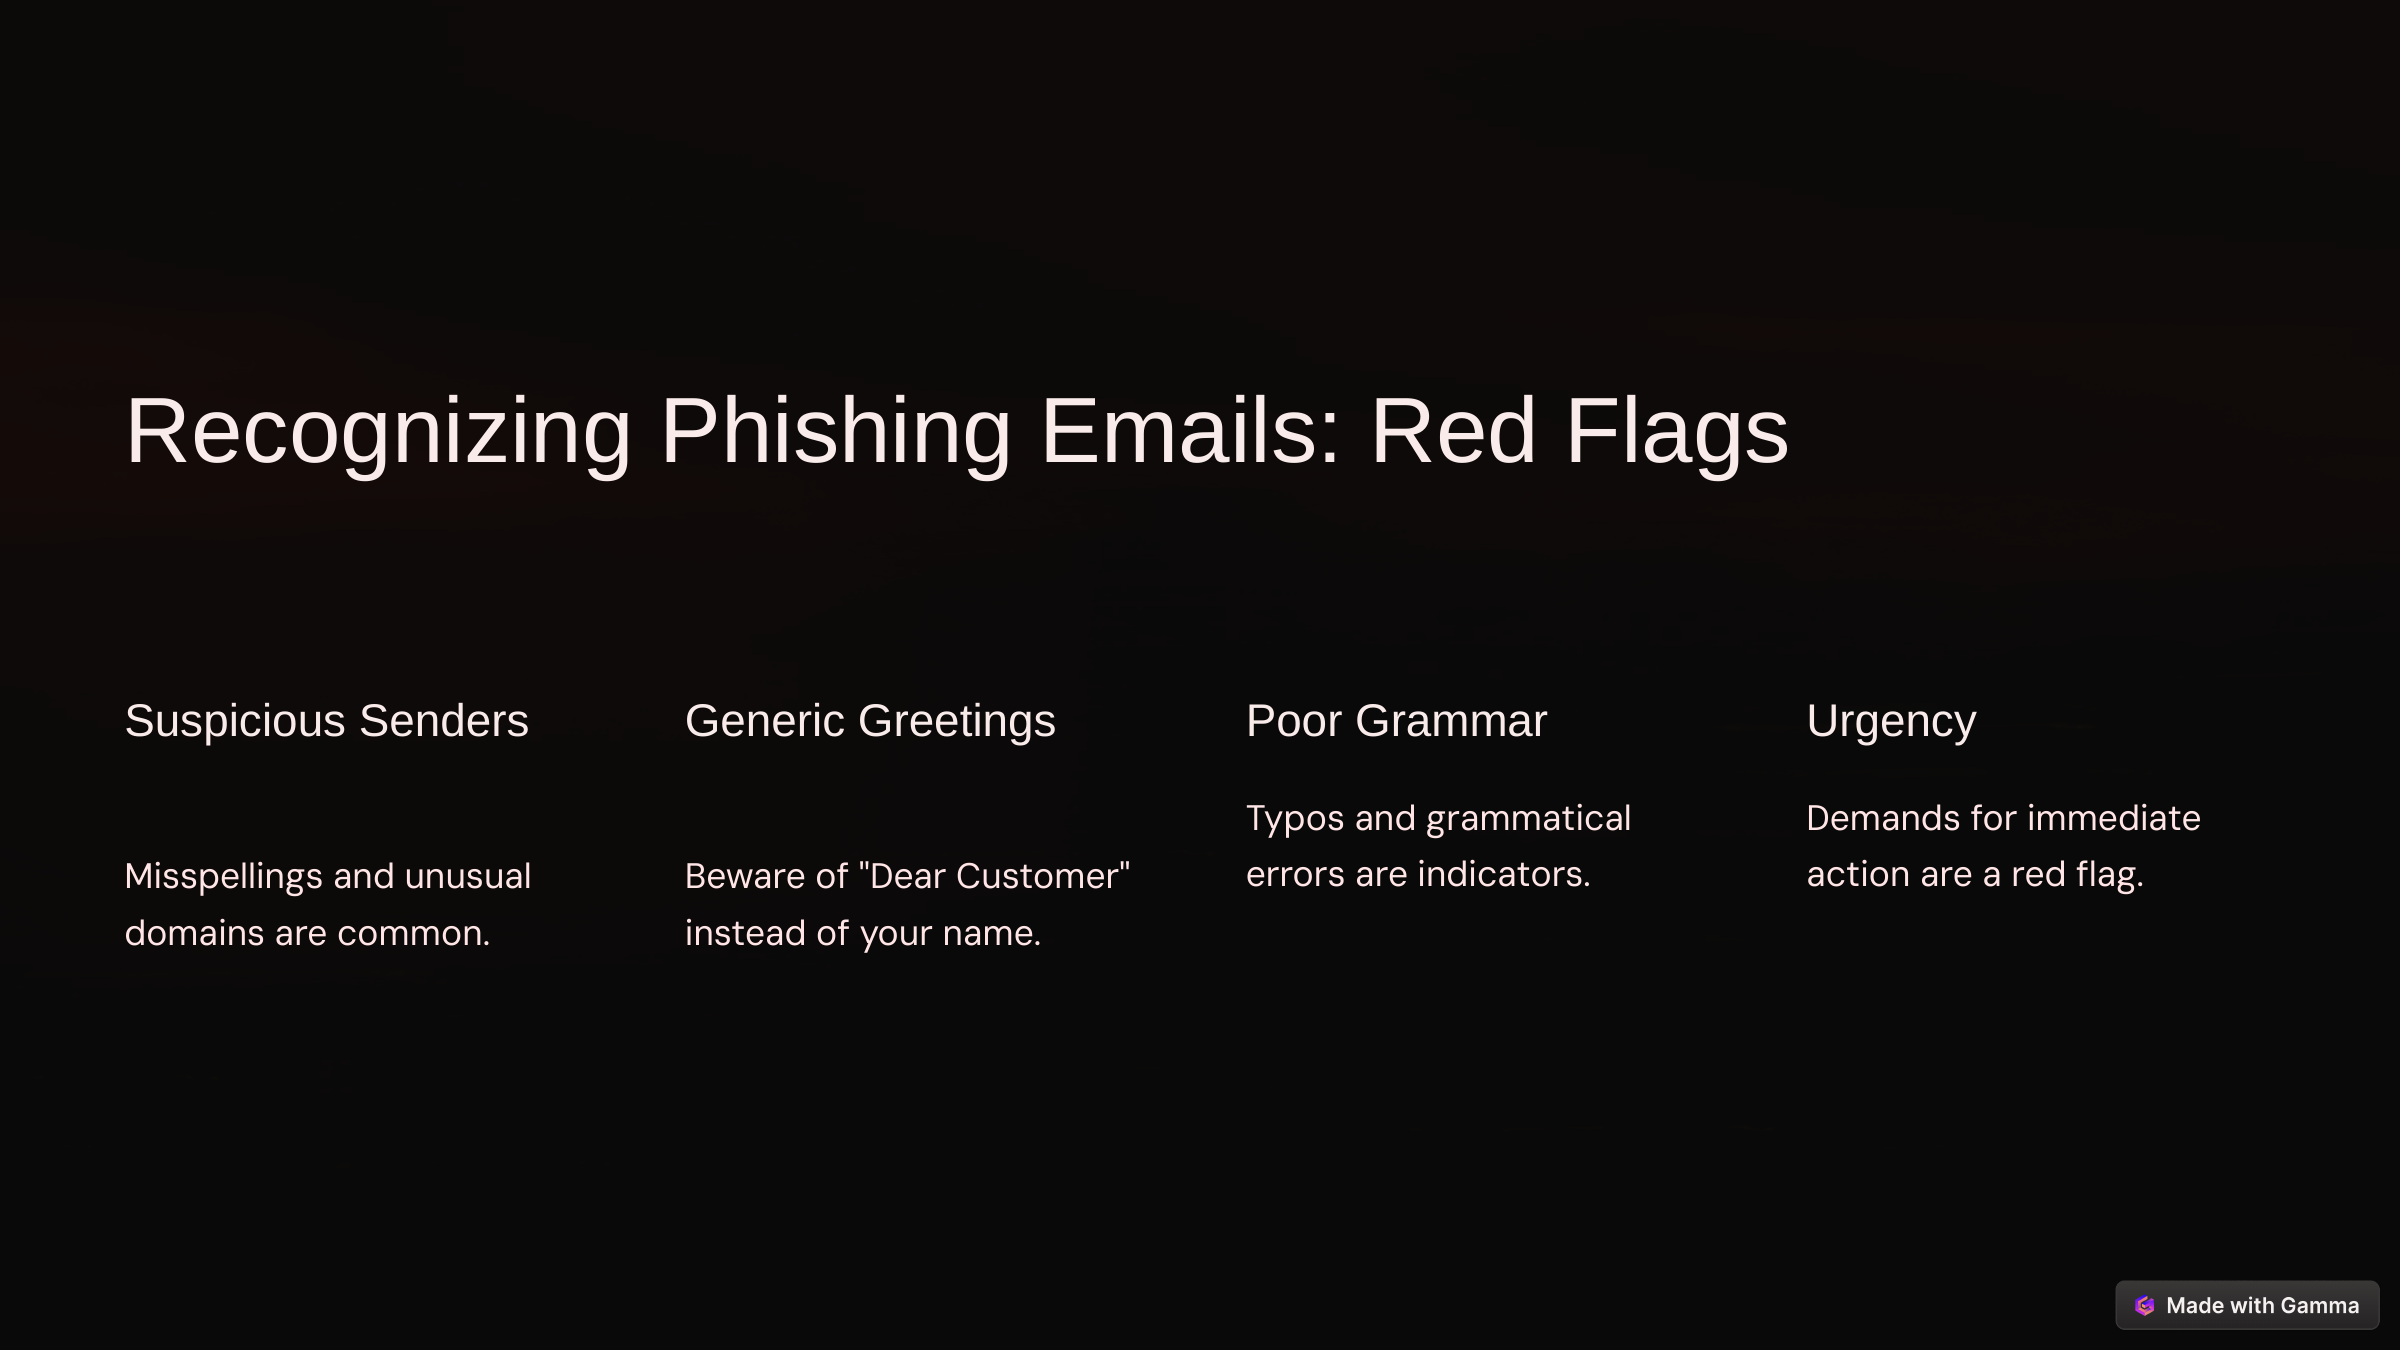

Recognizing Phishing Emails: Red Flags
Suspicious Senders
Generic Greetings
Poor Grammar
Urgency
Typos and grammatical errors are indicators.
Demands for immediate action are a red flag.
Misspellings and unusual domains are common.
Beware of "Dear Customer" instead of your name.